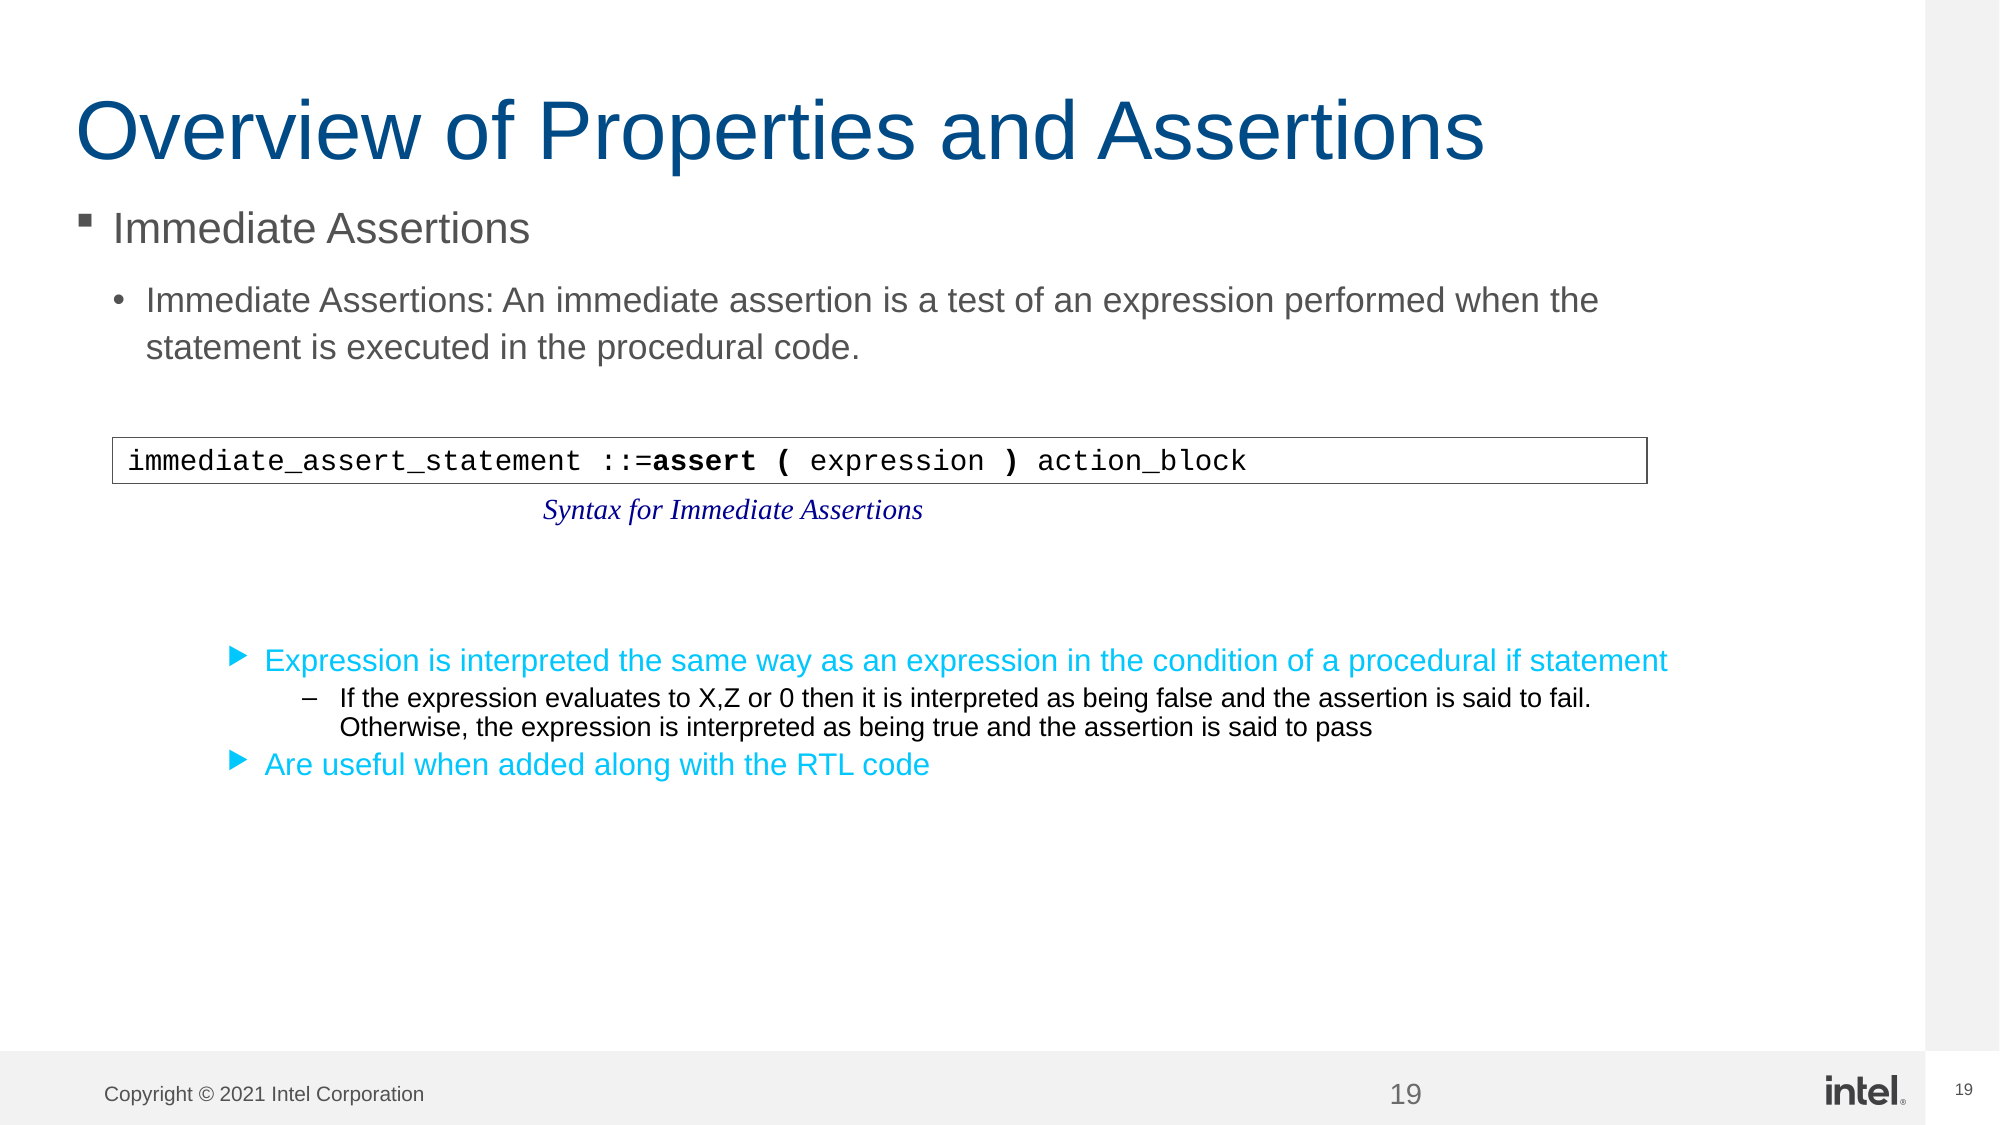

Overview of Properties and Assertions
#
Immediate Assertions
Immediate Assertions: An immediate assertion is a test of an expression performed when the statement is executed in the procedural code.

immediate_assert_statement ::=assert ( expression ) action_block
Syntax for Immediate Assertions
Expression is interpreted the same way as an expression in the condition of a procedural if statement
If the expression evaluates to X,Z or 0 then it is interpreted as being false and the assertion is said to fail. Otherwise, the expression is interpreted as being true and the assertion is said to pass
Are useful when added along with the RTL code

19